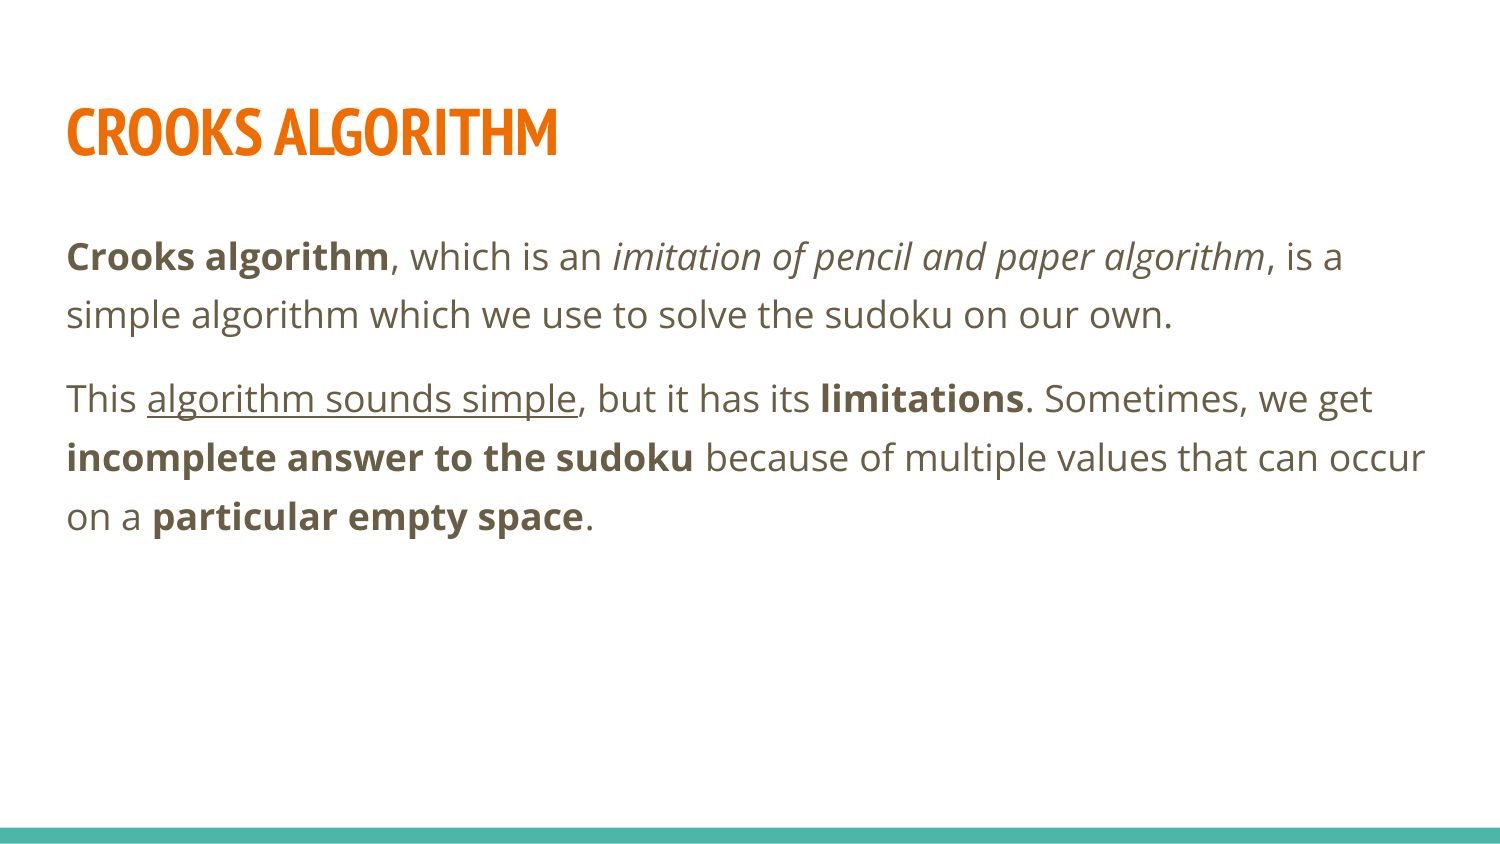

# CROOKS ALGORITHM
Crooks algorithm, which is an imitation of pencil and paper algorithm, is a simple algorithm which we use to solve the sudoku on our own.
This algorithm sounds simple, but it has its limitations. Sometimes, we get incomplete answer to the sudoku because of multiple values that can occur on a particular empty space.